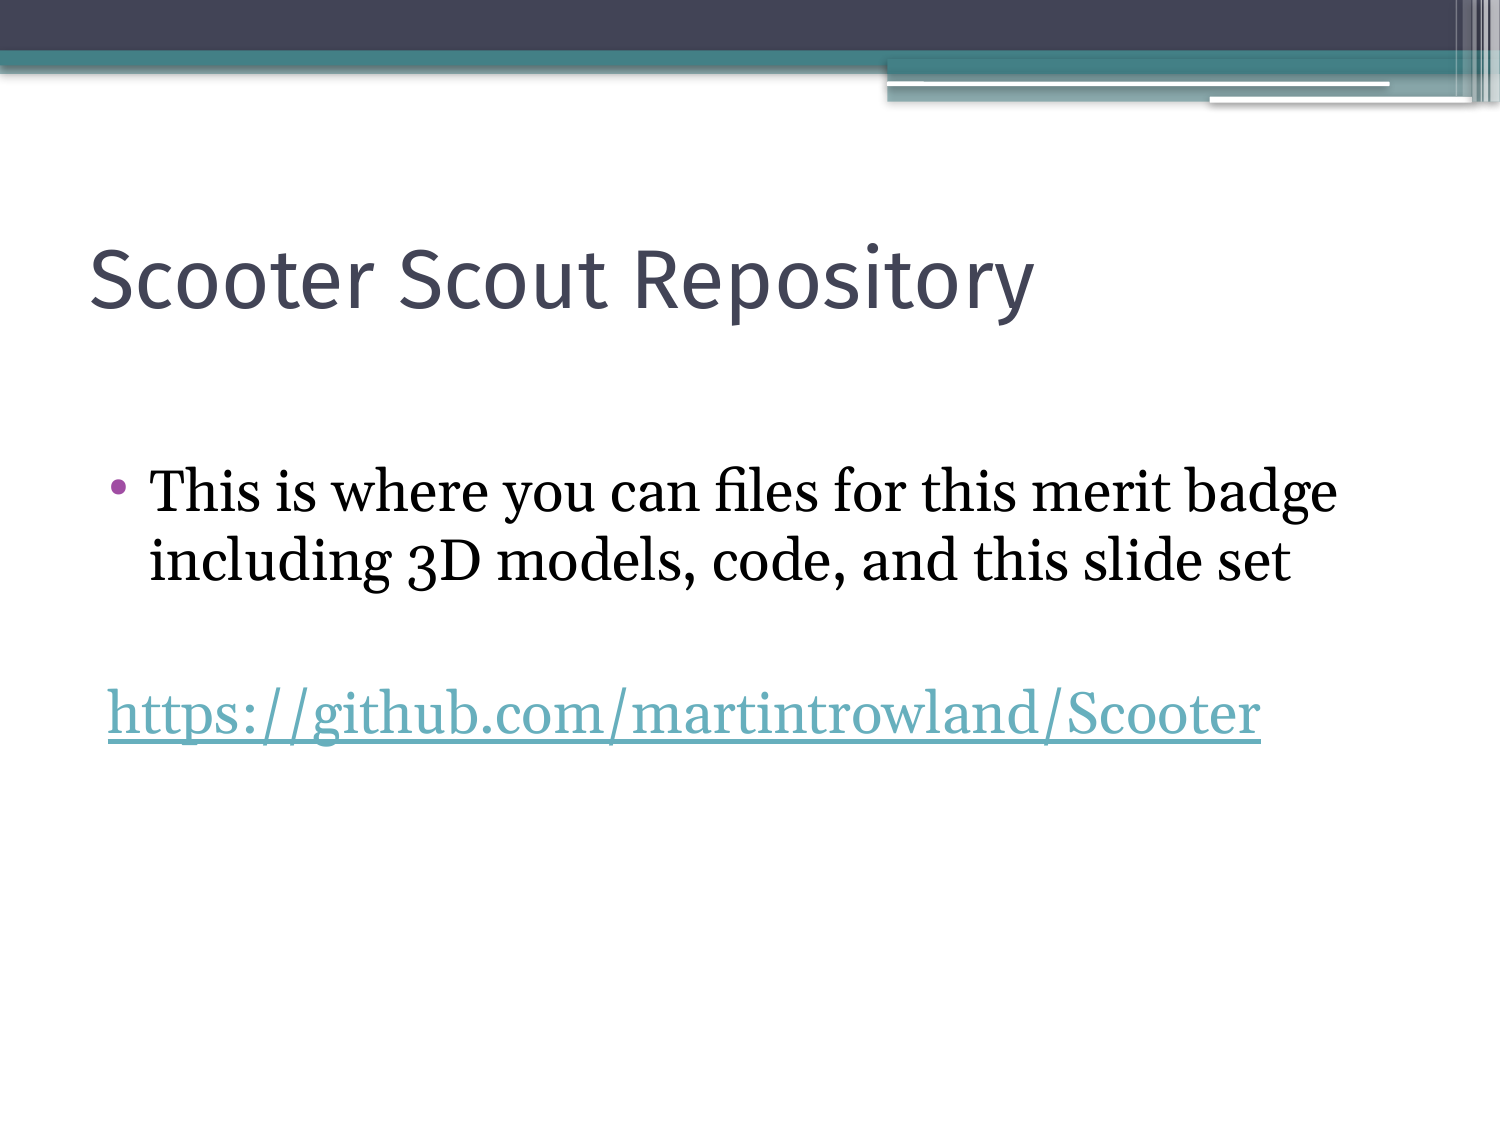

# Scooter Scout Repository

This is where you can files for this merit badge including 3D models, code, and this slide set

https://github.com/martintrowland/Scooter